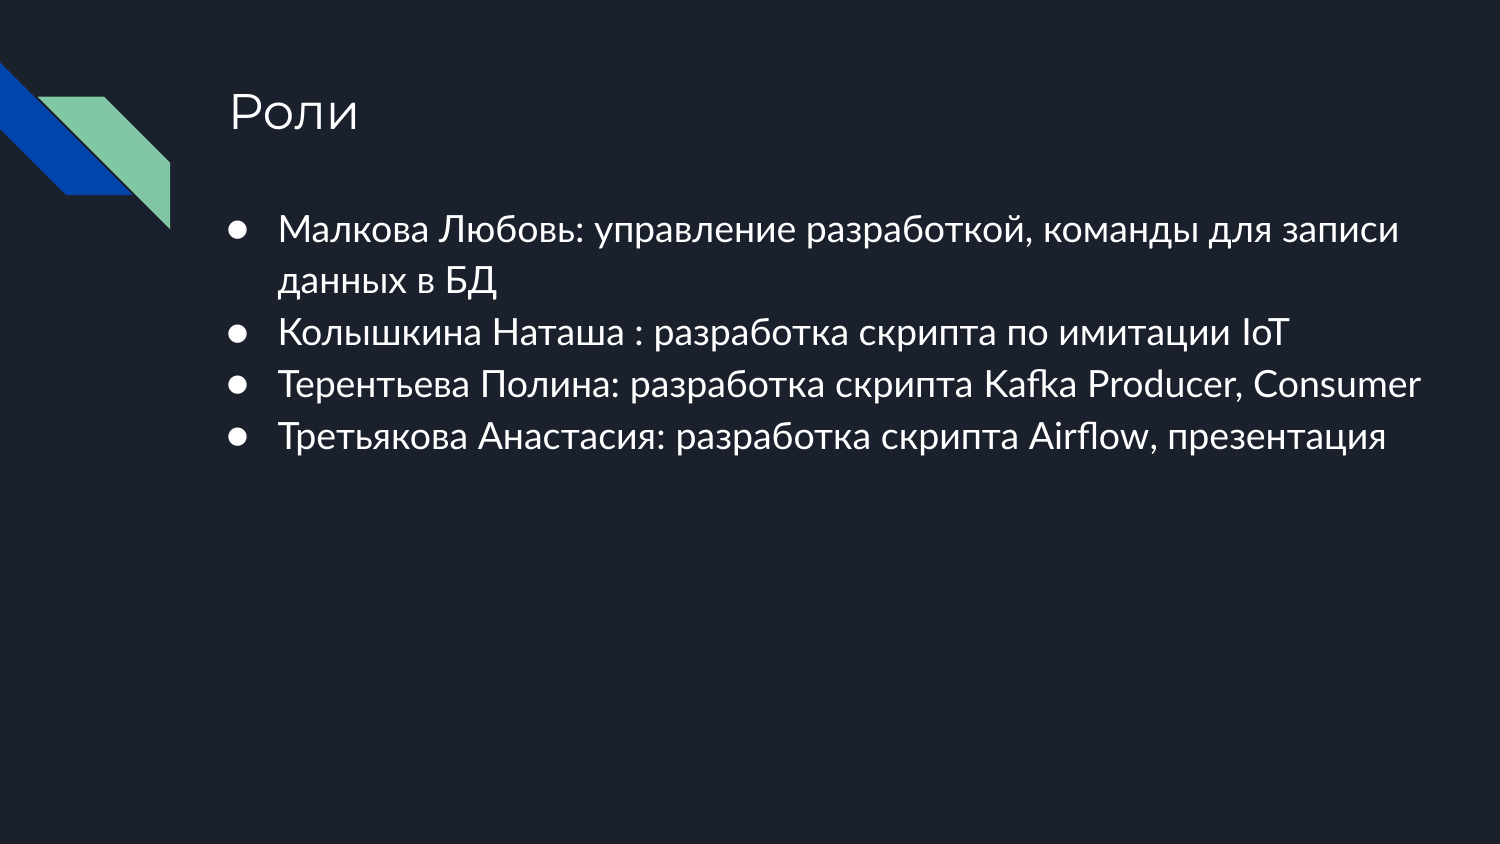

# Роли
Малкова Любовь: управление разработкой, команды для записи данных в БД
Колышкина Наташа : разработка скрипта по имитации IoT
Терентьева Полина: разработка скрипта Kafka Producer, Consumer
Третьякова Анастасия: разработка скрипта Airflow, презентация